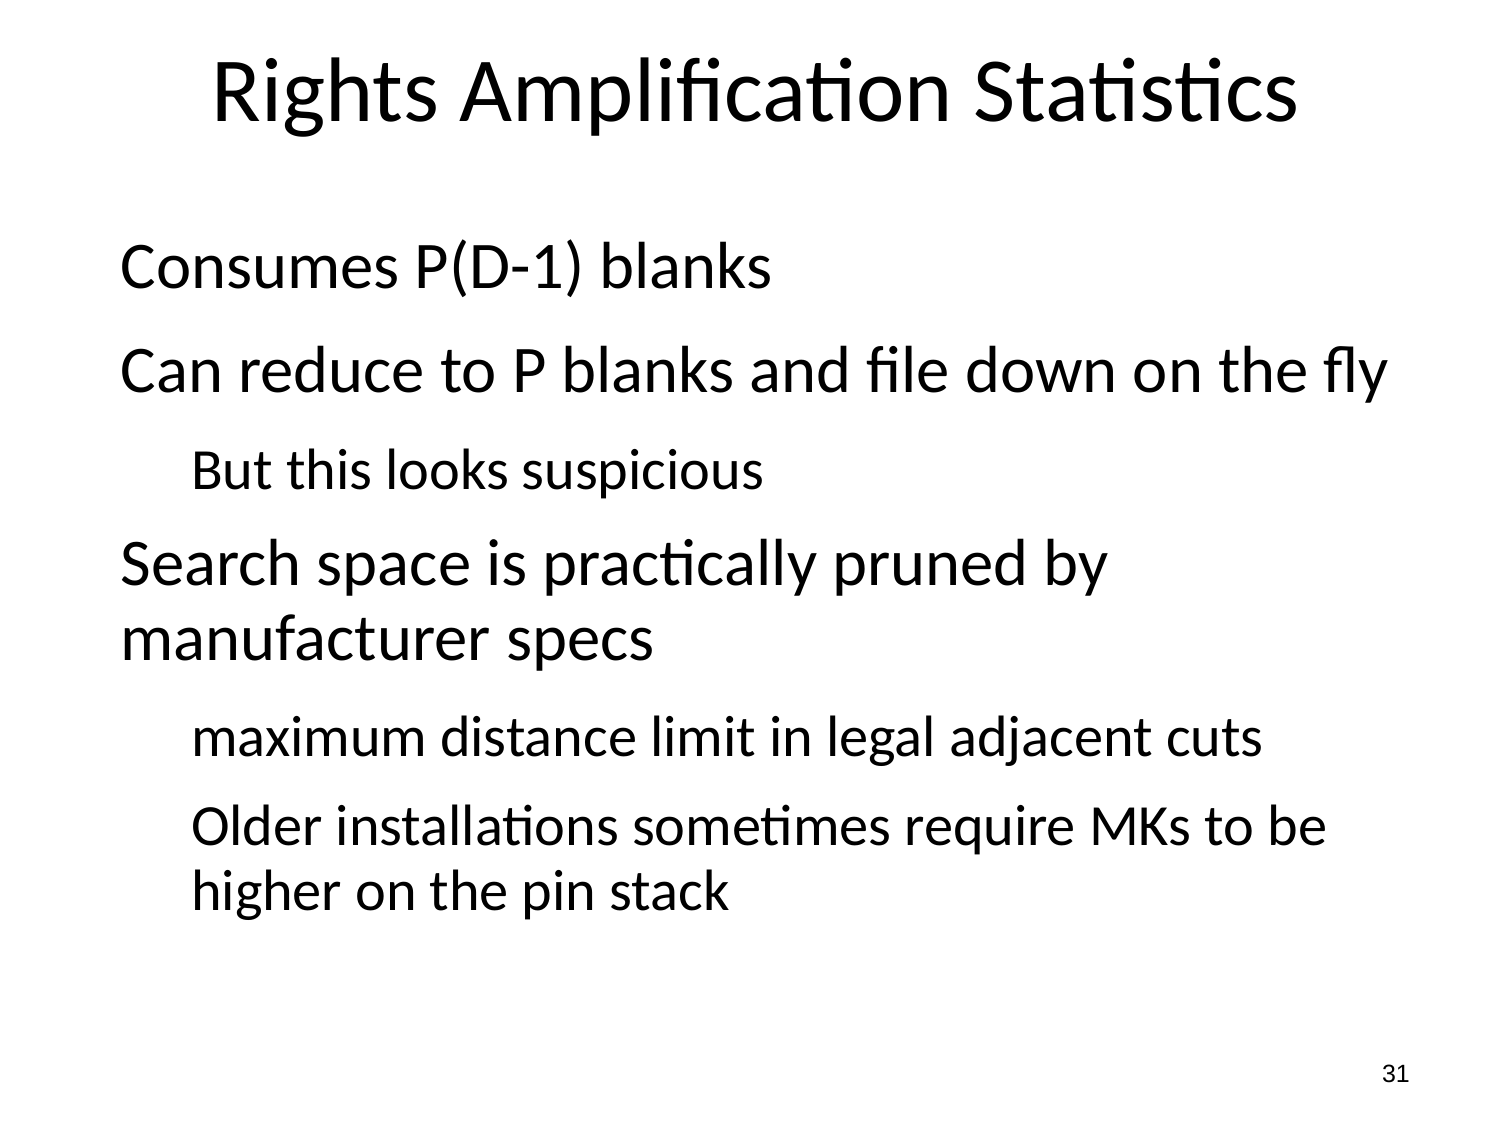

Rights Amplification Statistics
Consumes P(D-1) blanks
Can reduce to P blanks and file down on the fly
But this looks suspicious
Search space is practically pruned by manufacturer specs
maximum distance limit in legal adjacent cuts
Older installations sometimes require MKs to be higher on the pin stack
31